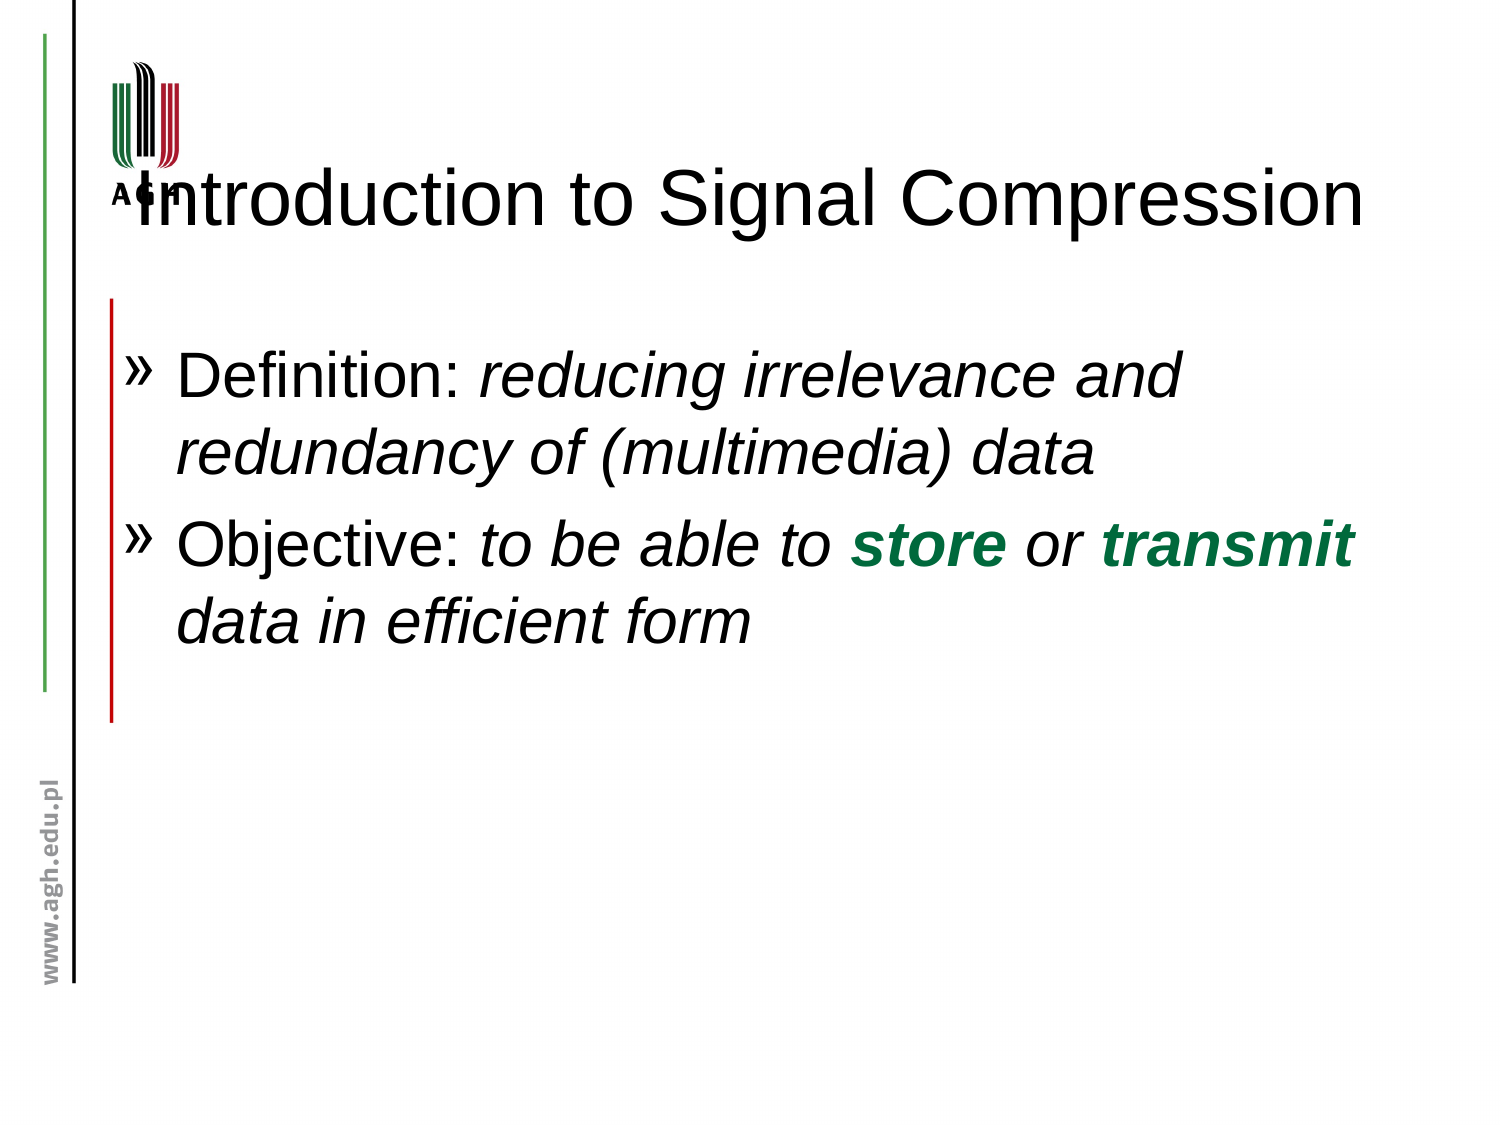

# Introduction to Signal Compression
Definition: reducing irrelevance and redundancy of (multimedia) data
Objective: to be able to store or transmit data in efficient form